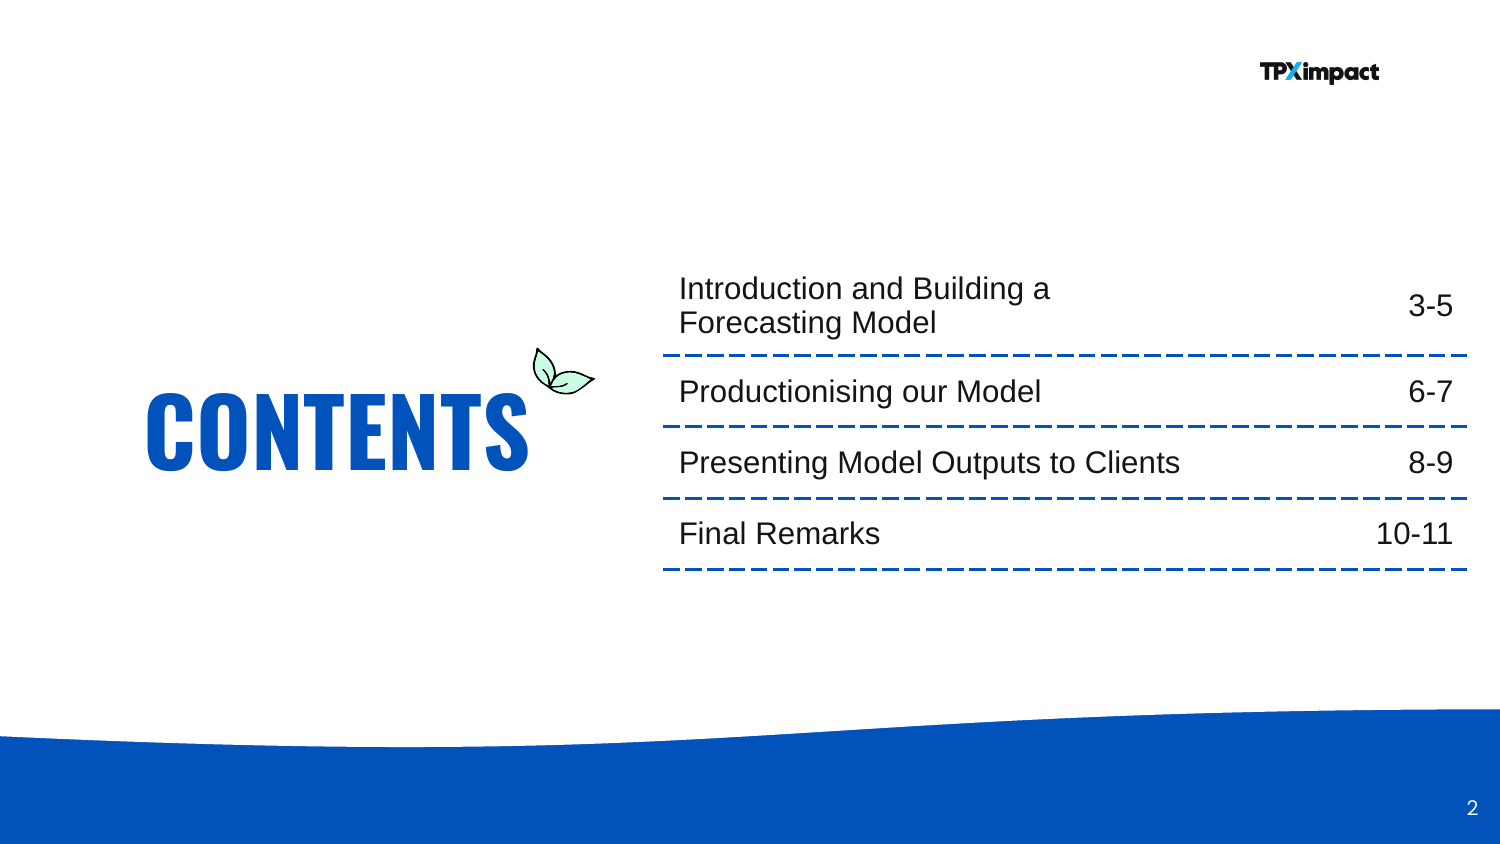

| Introduction and Building a Forecasting Model | 3-5 |
| --- | --- |
| Productionising our Model | 6-7 |
| Presenting Model Outputs to Clients | 8-9 |
| Final Remarks | 10-11 |